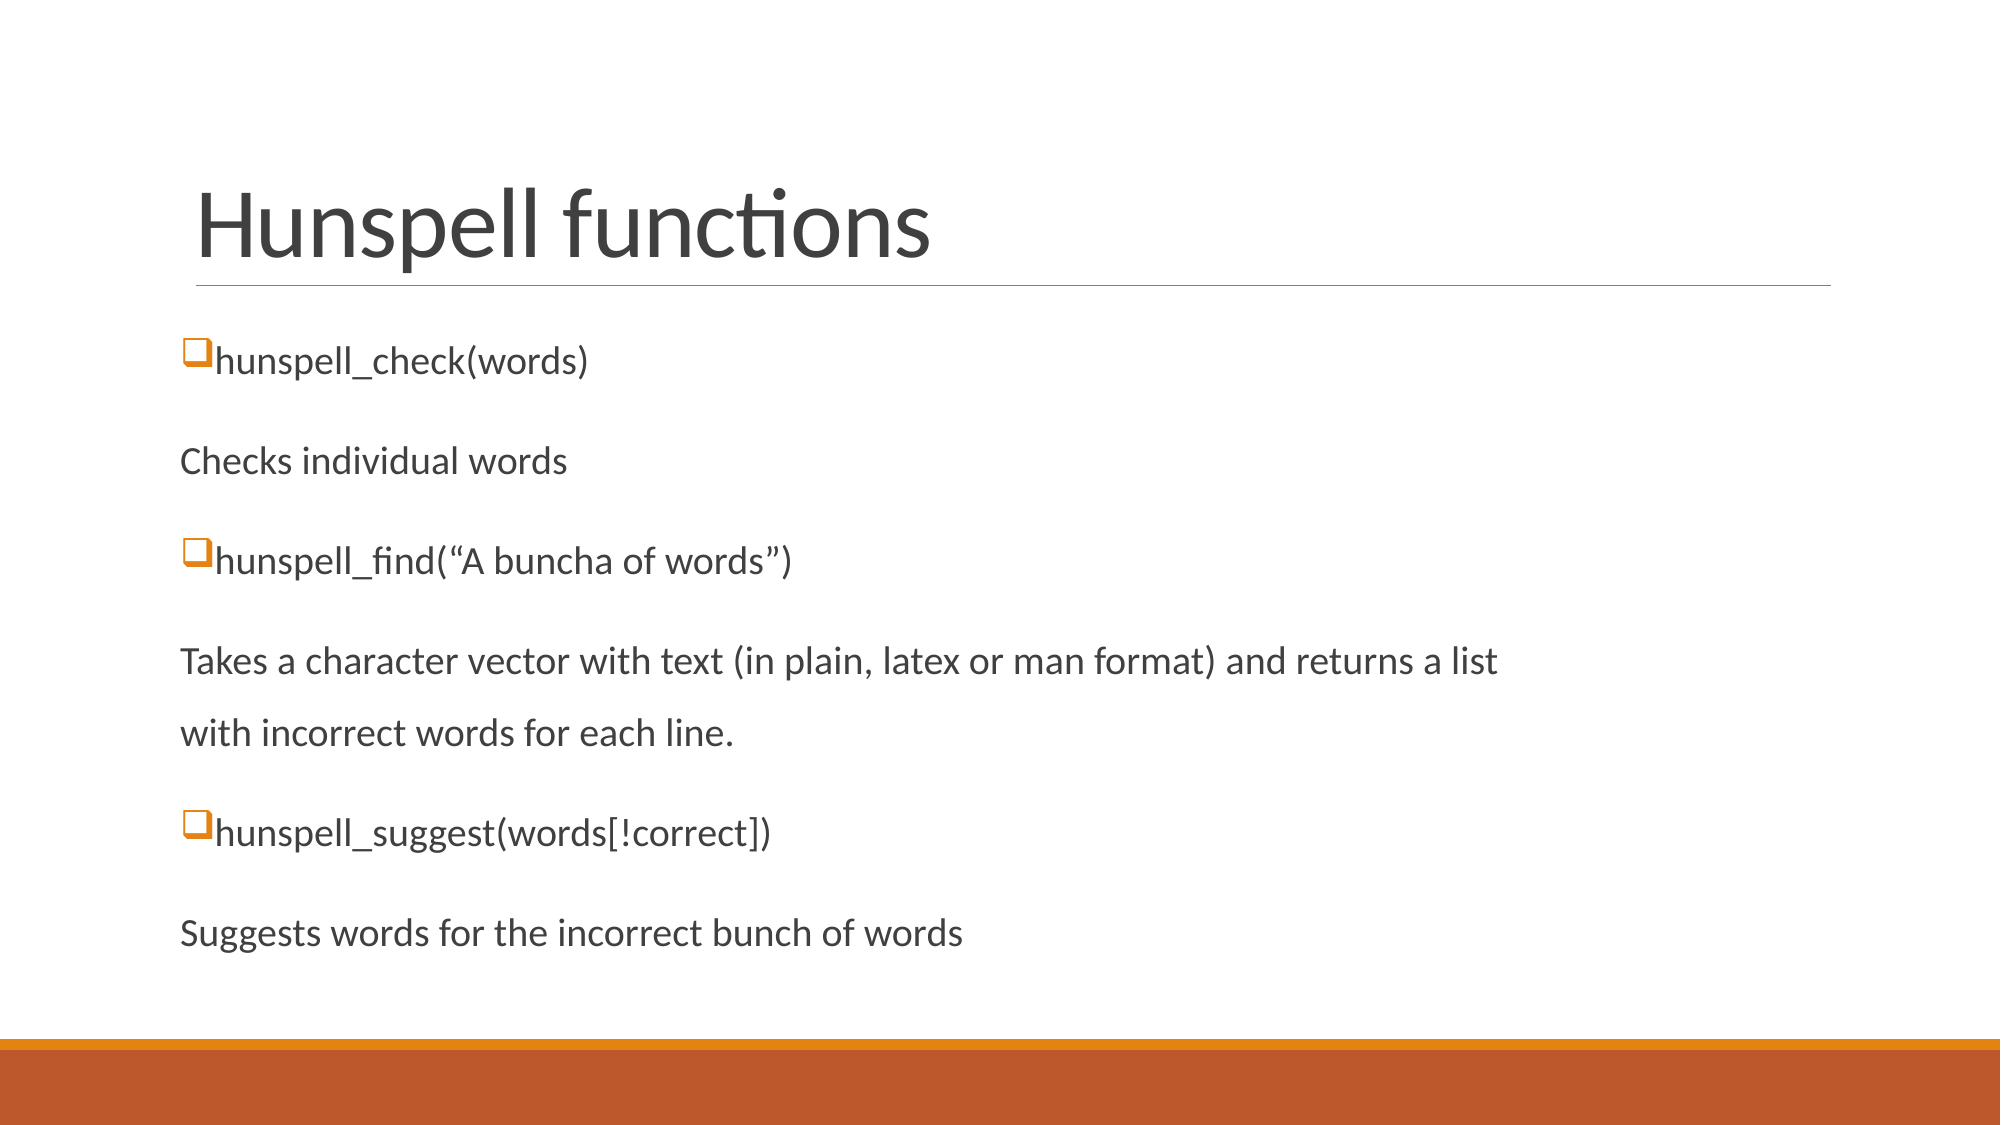

# Hunspell functions
hunspell_check(words)
Checks individual words
hunspell_find(“A buncha of words”)
Takes a character vector with text (in plain, latex or man format) and returns a list with incorrect words for each line.
hunspell_suggest(words[!correct])
Suggests words for the incorrect bunch of words